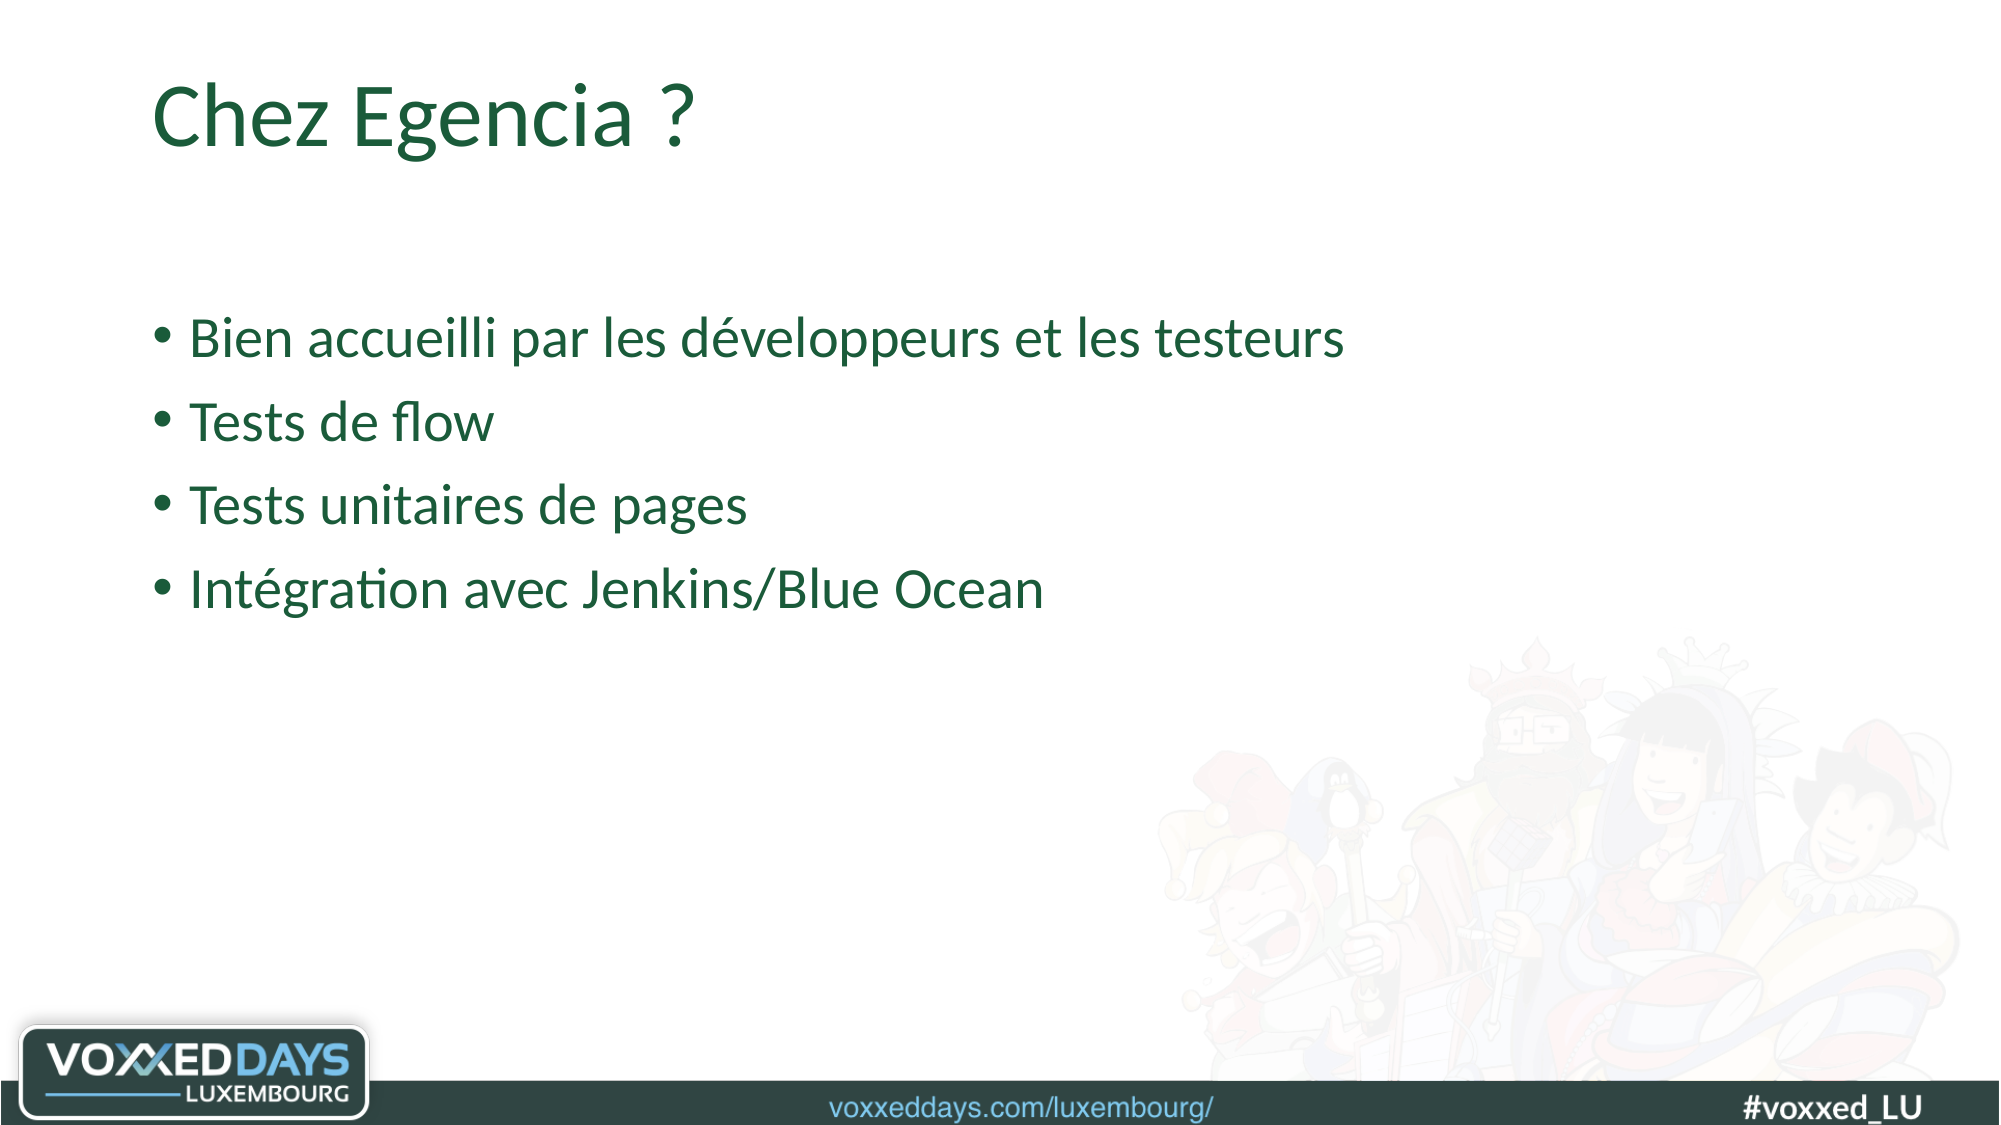

# Chez Egencia ?
Bien accueilli par les développeurs et les testeurs
Tests de flow
Tests unitaires de pages
Intégration avec Jenkins/Blue Ocean